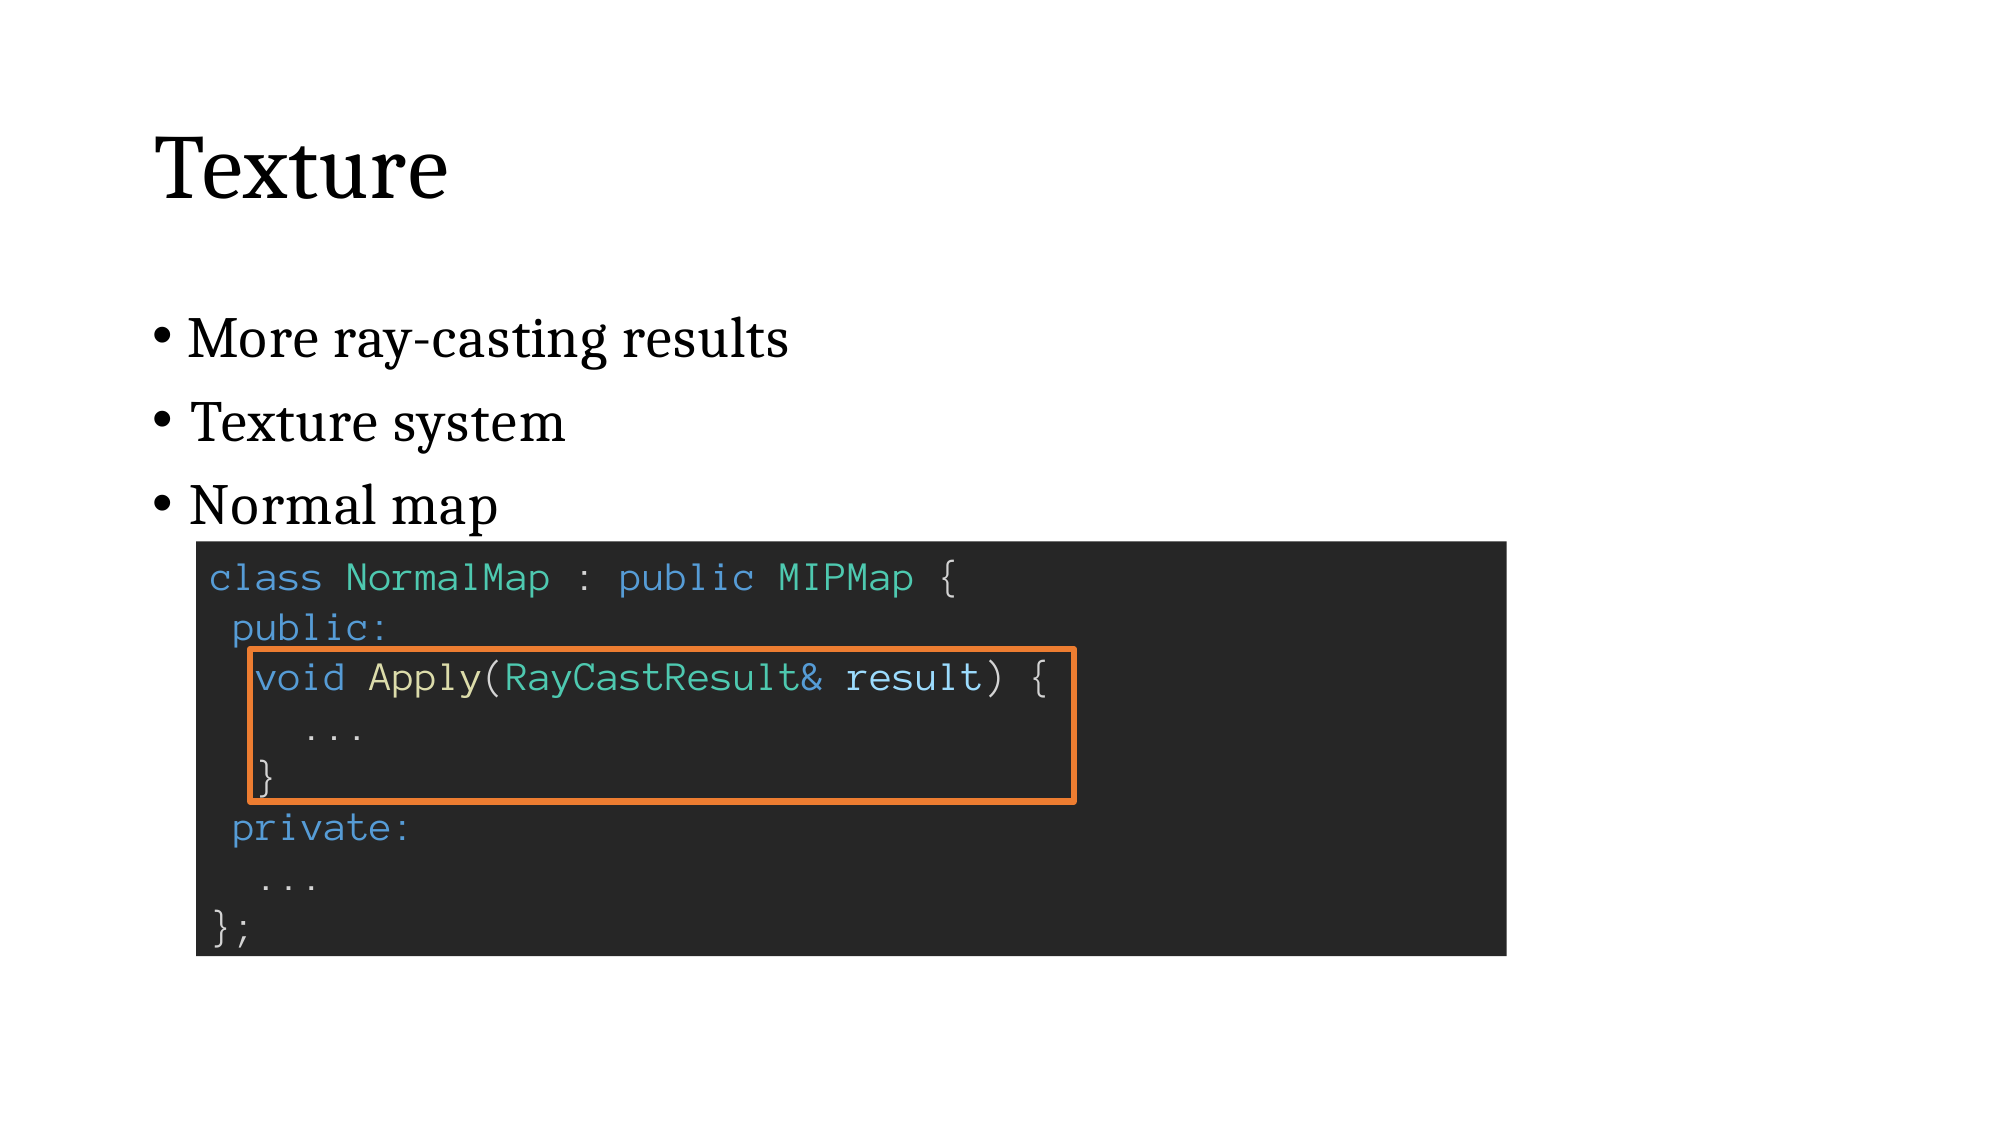

# Texture
More ray-casting results
Texture system
Normal map
class NormalMap : public MIPMap {
 public:
  void Apply(RayCastResult& result) {
    ...
  }
 private:
  ...
};